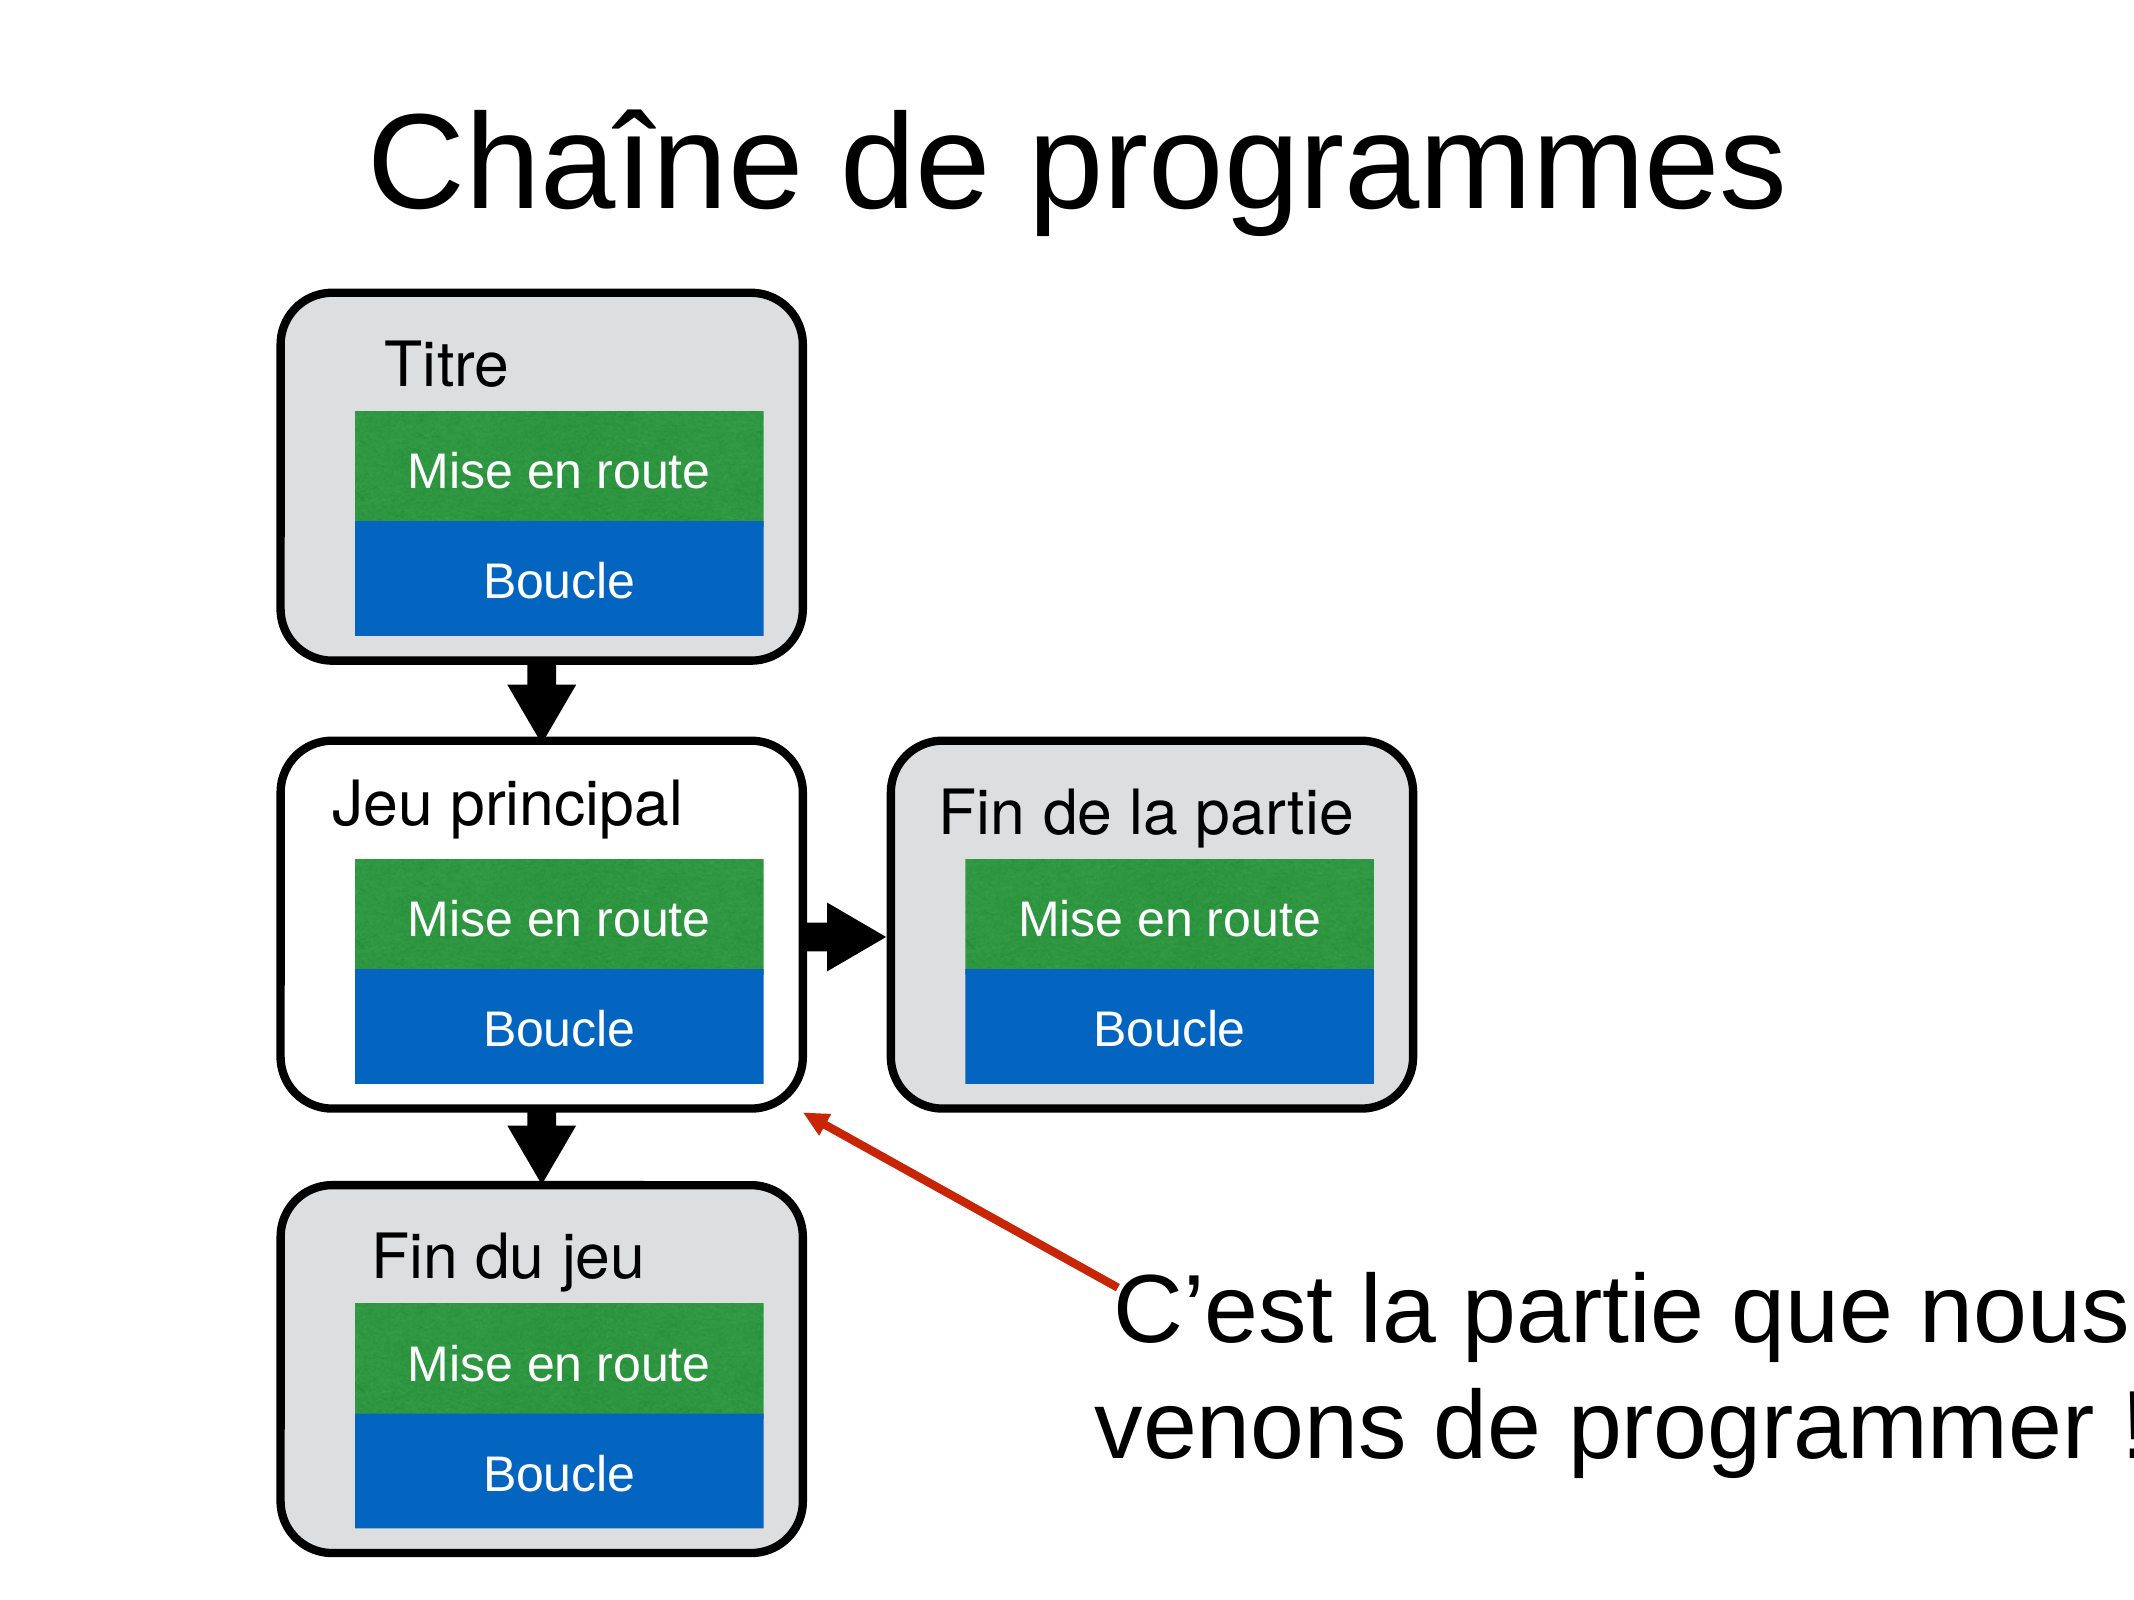

# Chaîne de programmes

Titre
Mise en route
Boucle

Jeu principal
Fin de la partie
Mise en route
Mise en route

Boucle
Boucle

Fin du jeu
C’est la partie que nous venons de programmer !

Mise en route
Boucle